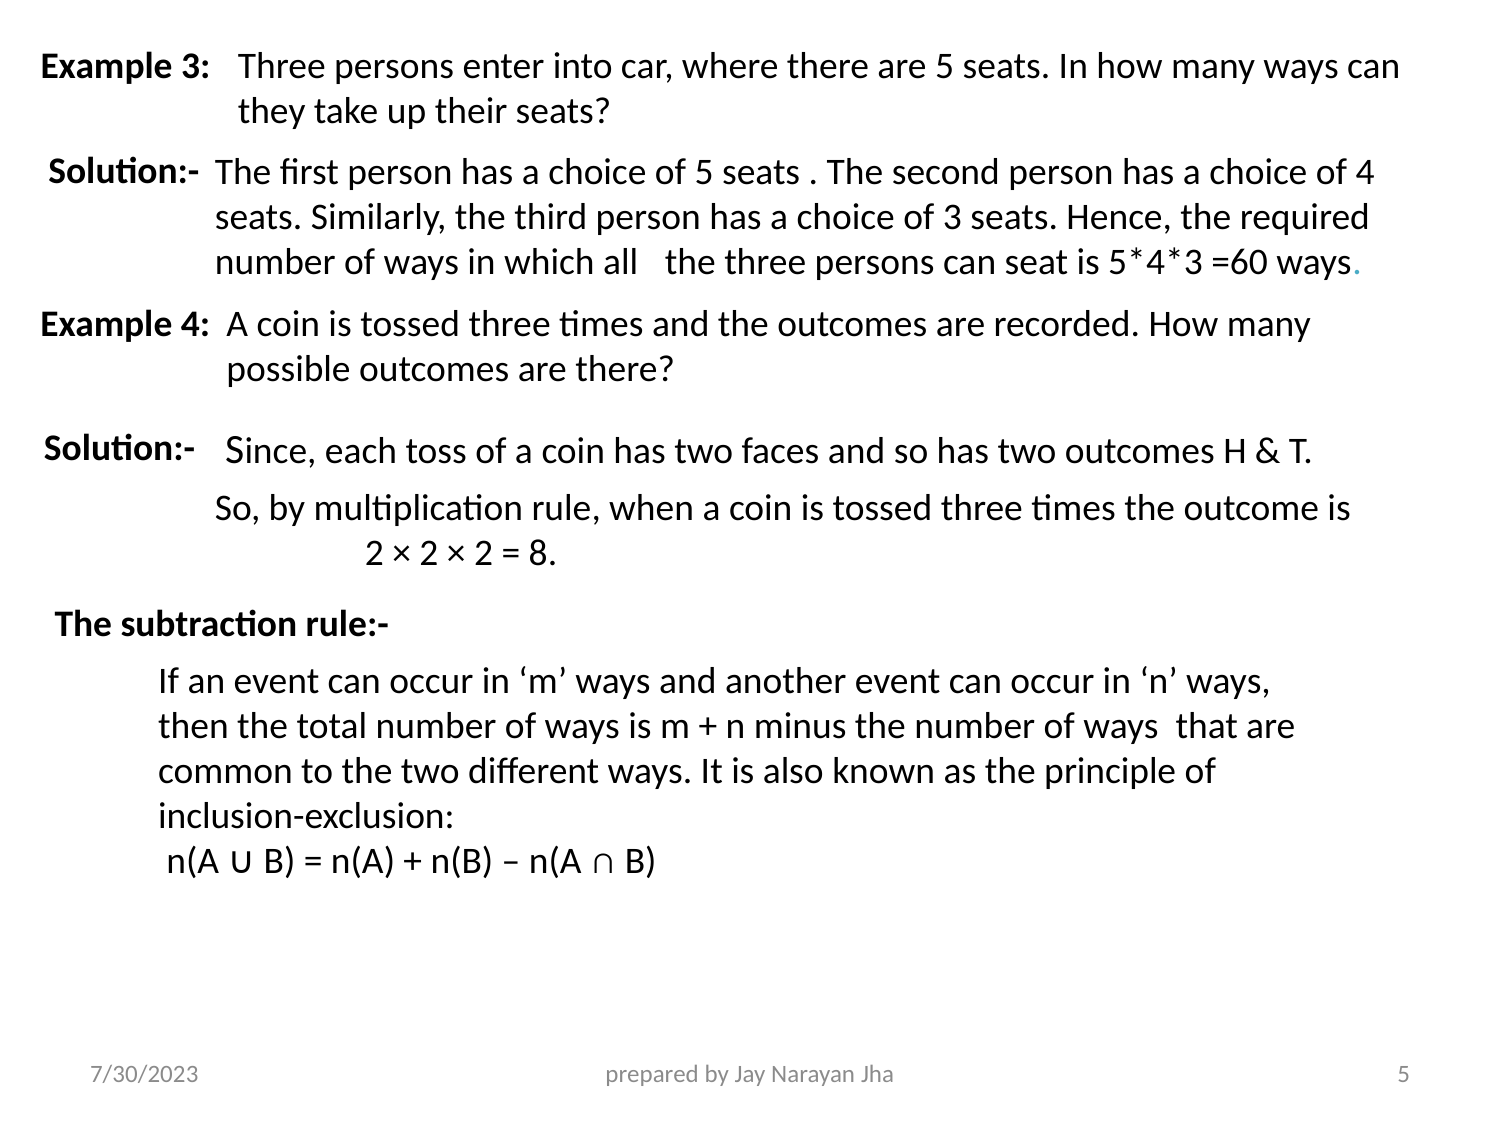

Example 3:
Three persons enter into car, where there are 5 seats. In how many ways can they take up their seats?
 Solution:-
The first person has a choice of 5 seats . The second person has a choice of 4 seats. Similarly, the third person has a choice of 3 seats. Hence, the required number of ways in which all 	the three persons can seat is 5*4*3 =60 ways.
Example 4:
A coin is tossed three times and the outcomes are recorded. How many possible outcomes are there?
Solution:-
Since, each toss of a coin has two faces and so has two outcomes H & T.
So, by multiplication rule, when a coin is tossed three times the outcome is 	2 × 2 × 2 = 8.
The subtraction rule:-
If an event can occur in ‘m’ ways and another event can occur in ‘n’ ways,  then the total number of ways is m + n minus the number of ways  that are common to the two different ways. It is also known as the principle of inclusion-exclusion:
 n(A ∪ B) = n(A) + n(B) – n(A ∩ B)
7/30/2023
prepared by Jay Narayan Jha
5